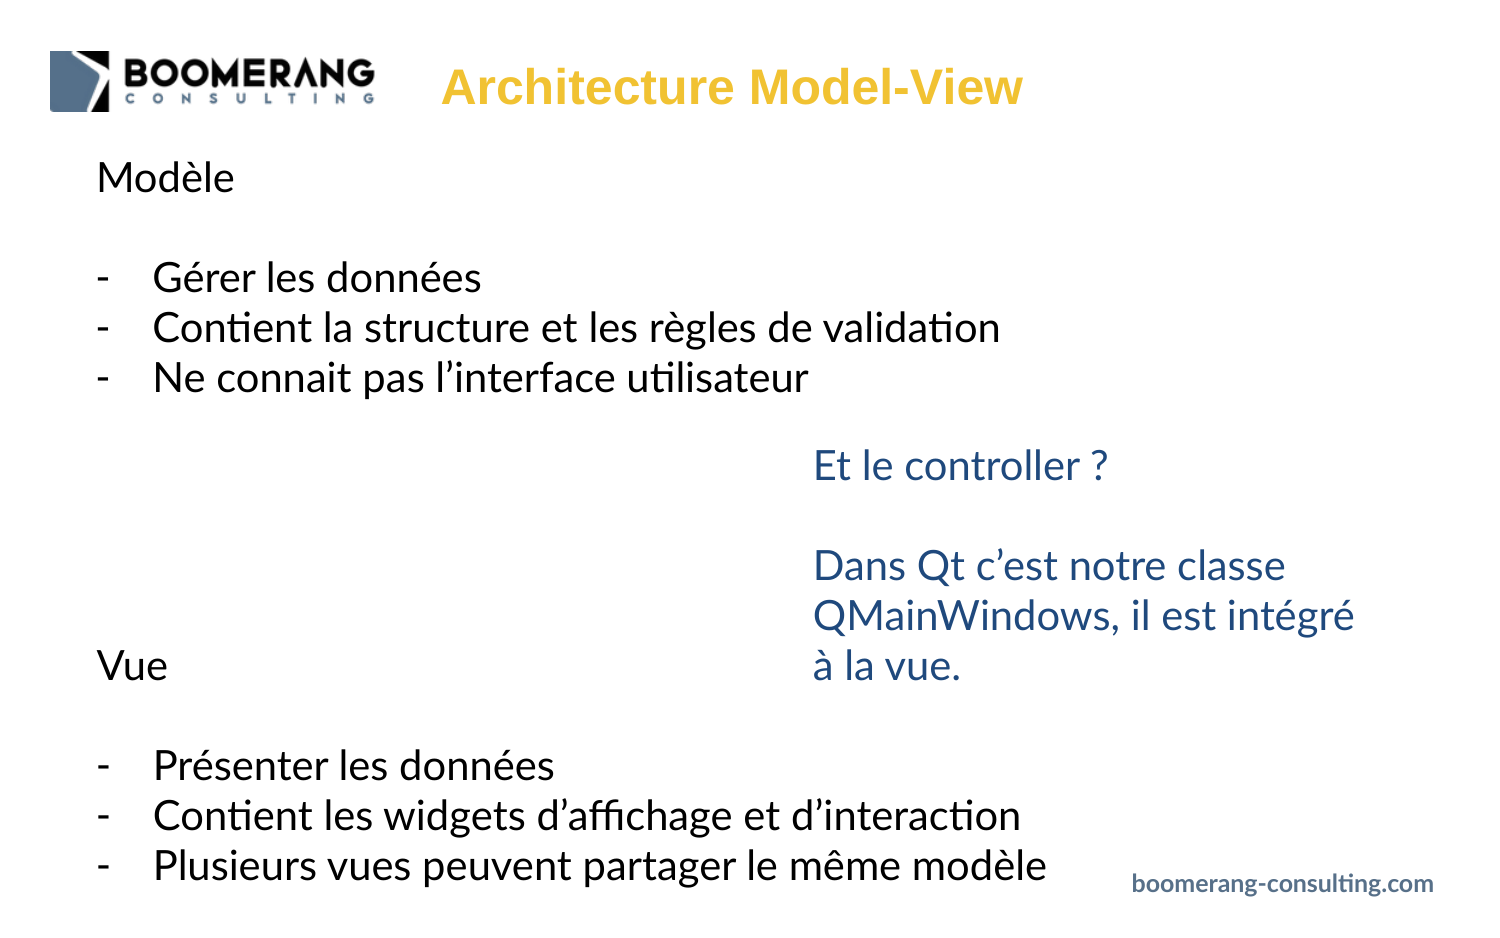

# Architecture Model-View
Modèle

Gérer les données
Contient la structure et les règles de validation
Ne connait pas l’interface utilisateur
Et le controller ?

Dans Qt c’est notre classe
QMainWindows, il est intégré
à la vue.
Vue

Présenter les données
Contient les widgets d’affichage et d’interaction
Plusieurs vues peuvent partager le même modèle